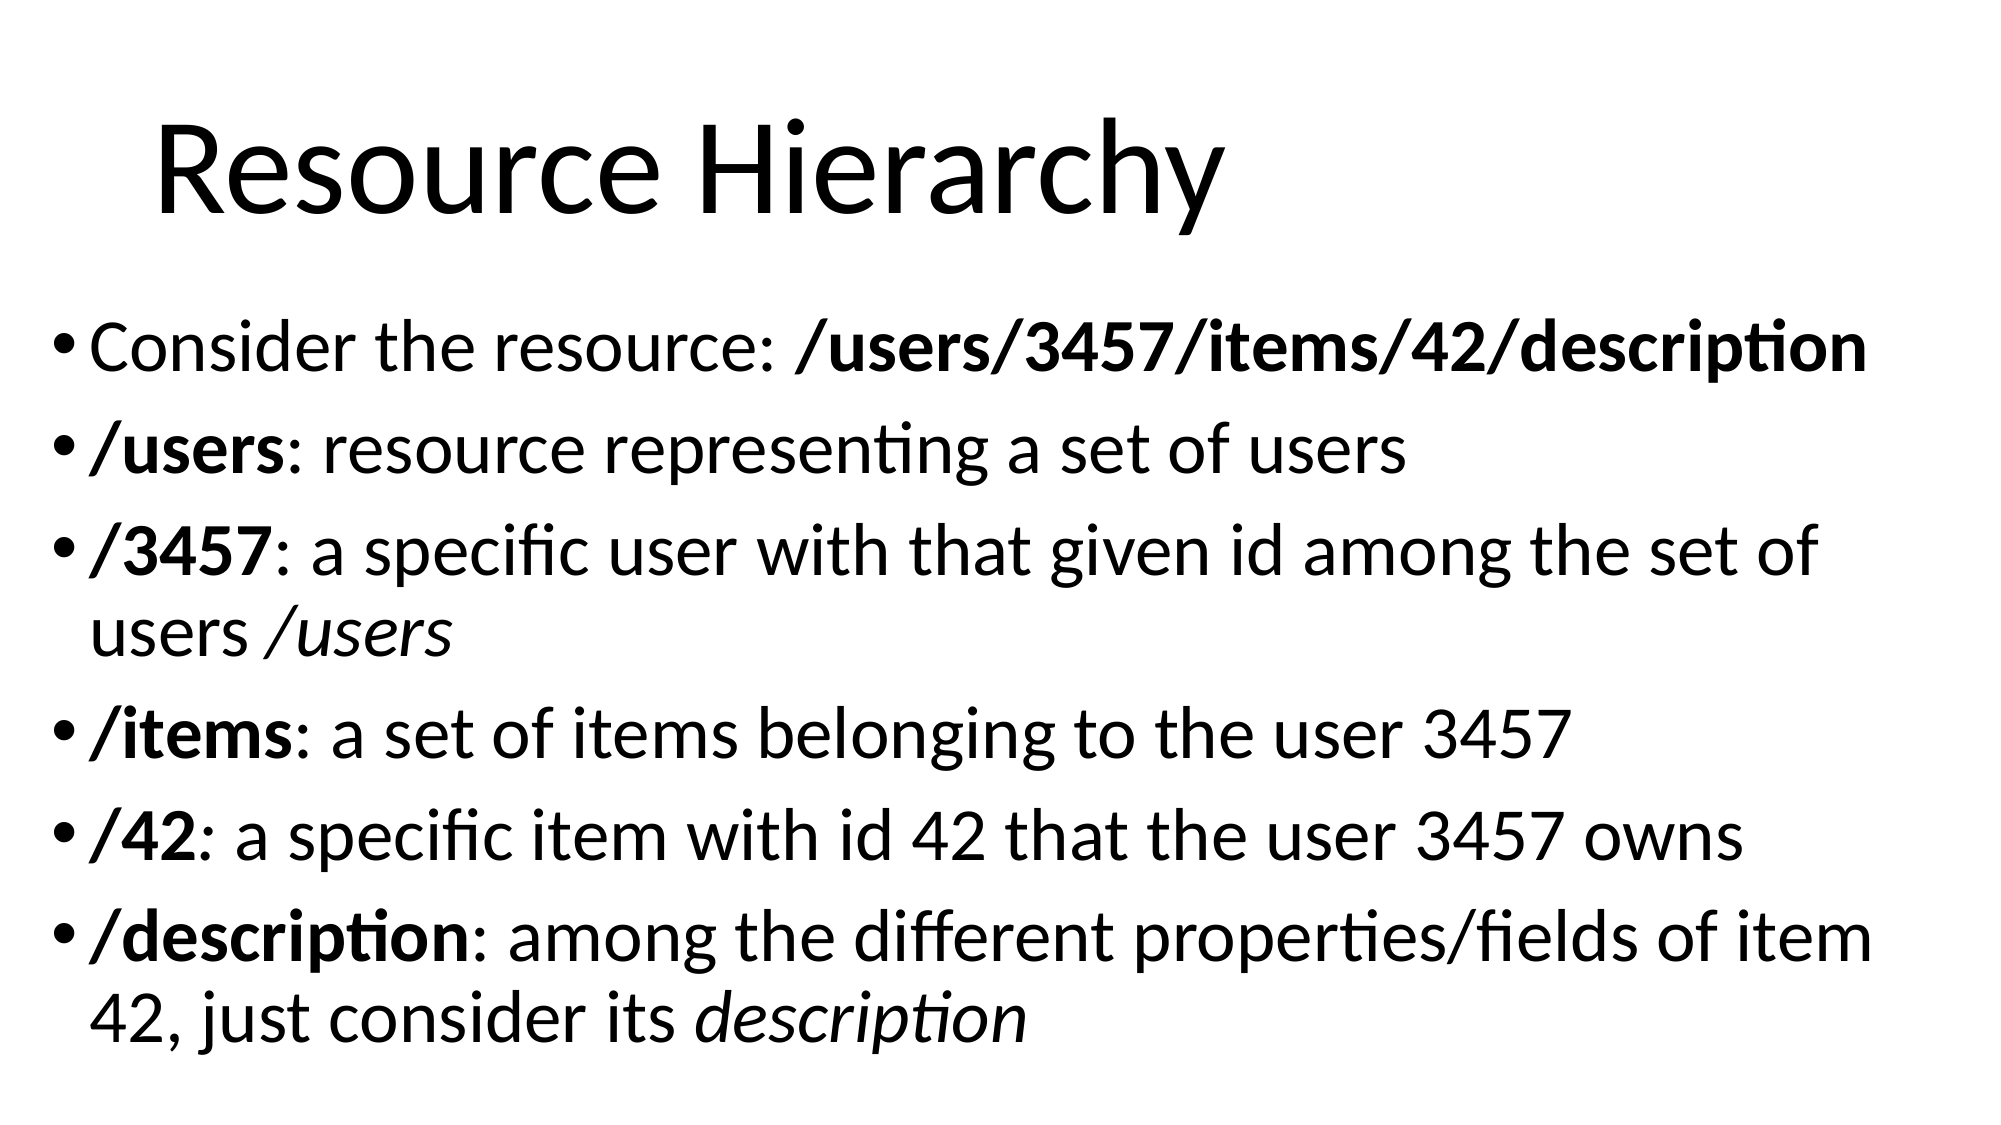

# Resource Hierarchy
Consider the resource: /users/3457/items/42/description
/users: resource representing a set of users
/3457: a specific user with that given id among the set of users /users
/items: a set of items belonging to the user 3457
/42: a specific item with id 42 that the user 3457 owns
/description: among the different properties/fields of item 42, just consider its description